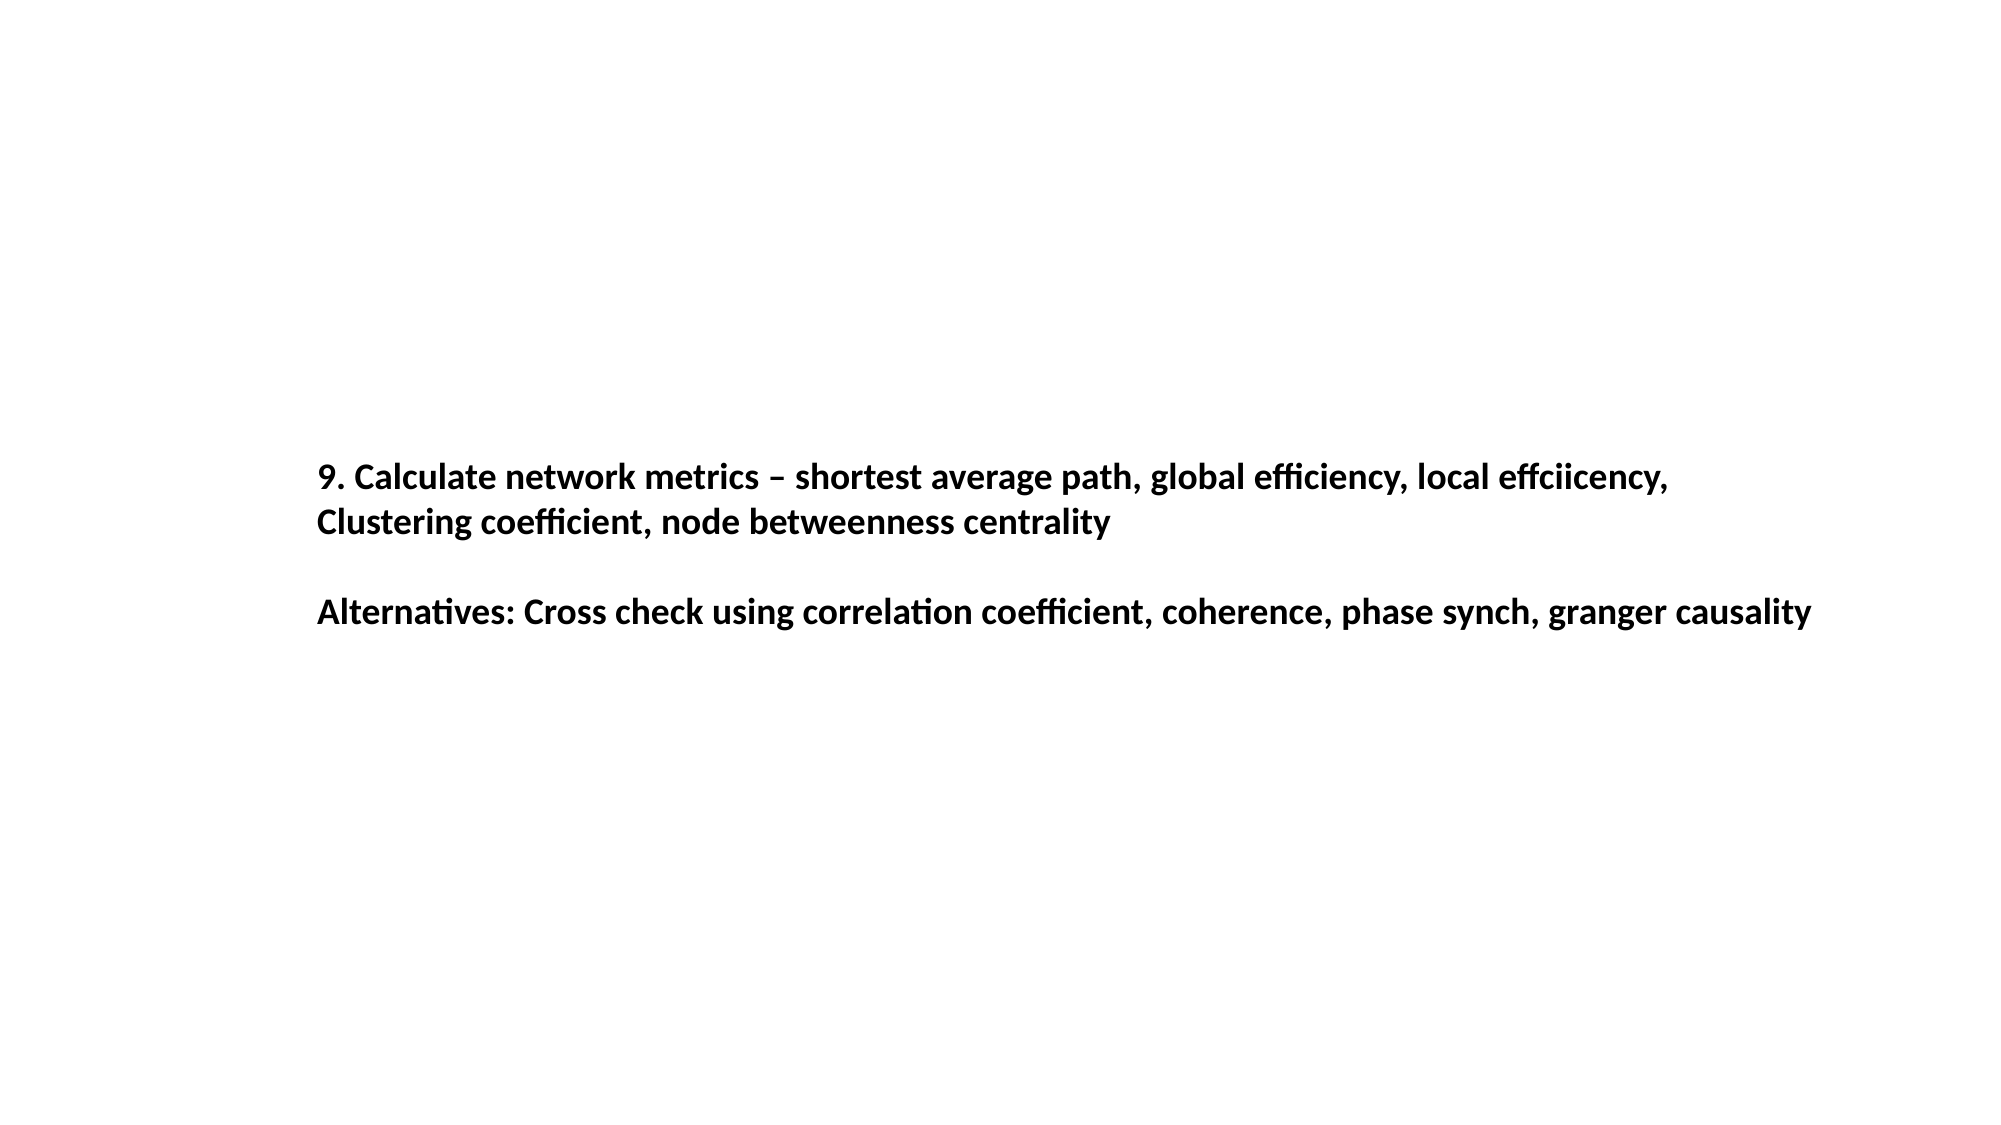

9. Calculate network metrics – shortest average path, global efficiency, local effciicency,
Clustering coefficient, node betweenness centrality

Alternatives: Cross check using correlation coefficient, coherence, phase synch, granger causality